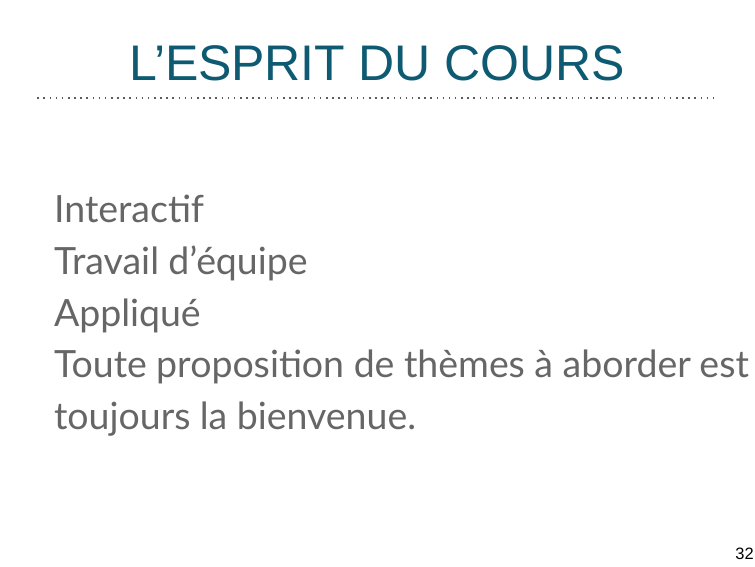

# L’ESPRIT DU COURS
L’esprit du cours

Interactif
Travail d’équipe
Appliqué
Toute proposition de thèmes à aborder est toujours la bienvenue.

32